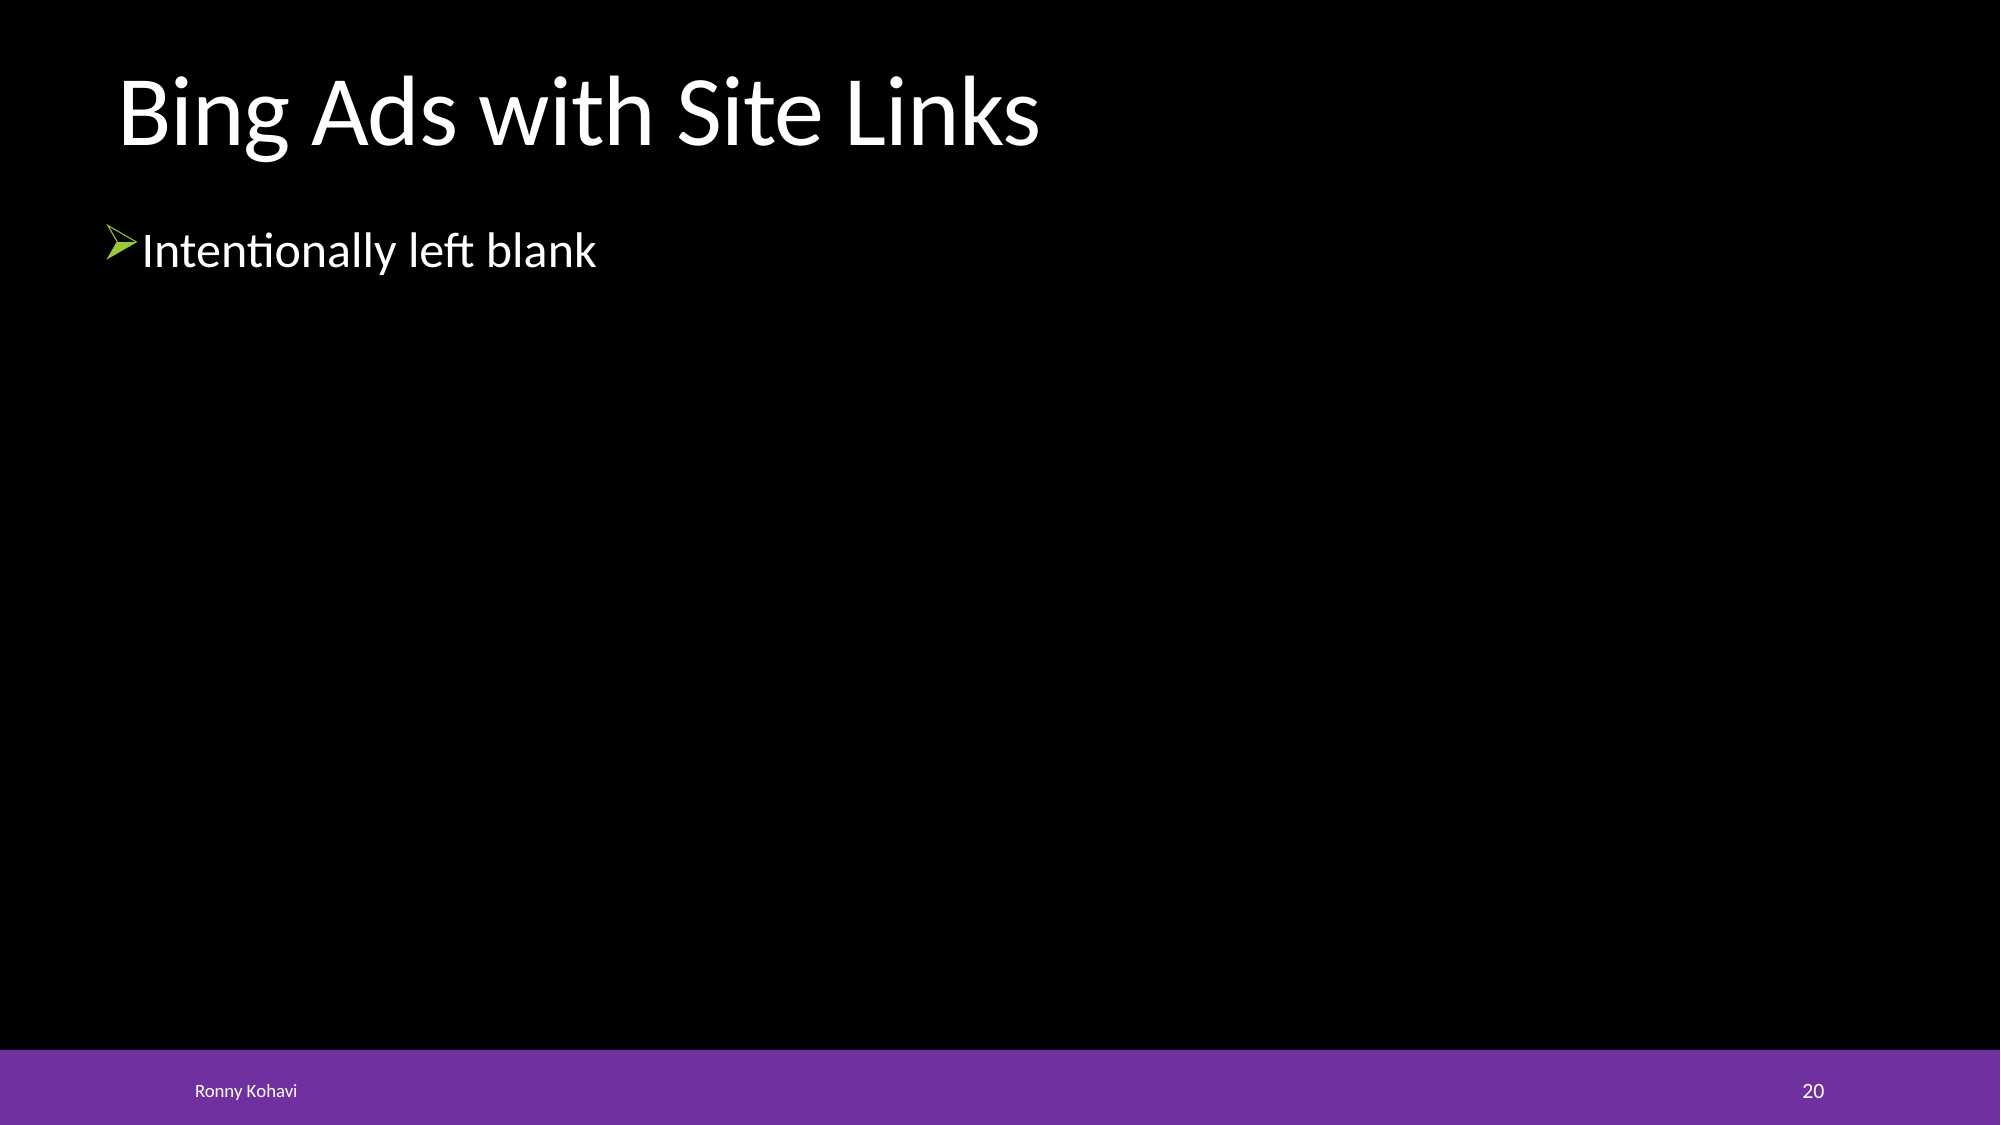

# Bing Ads with Site Links
Intentionally left blank

Ronny Kohavi
20